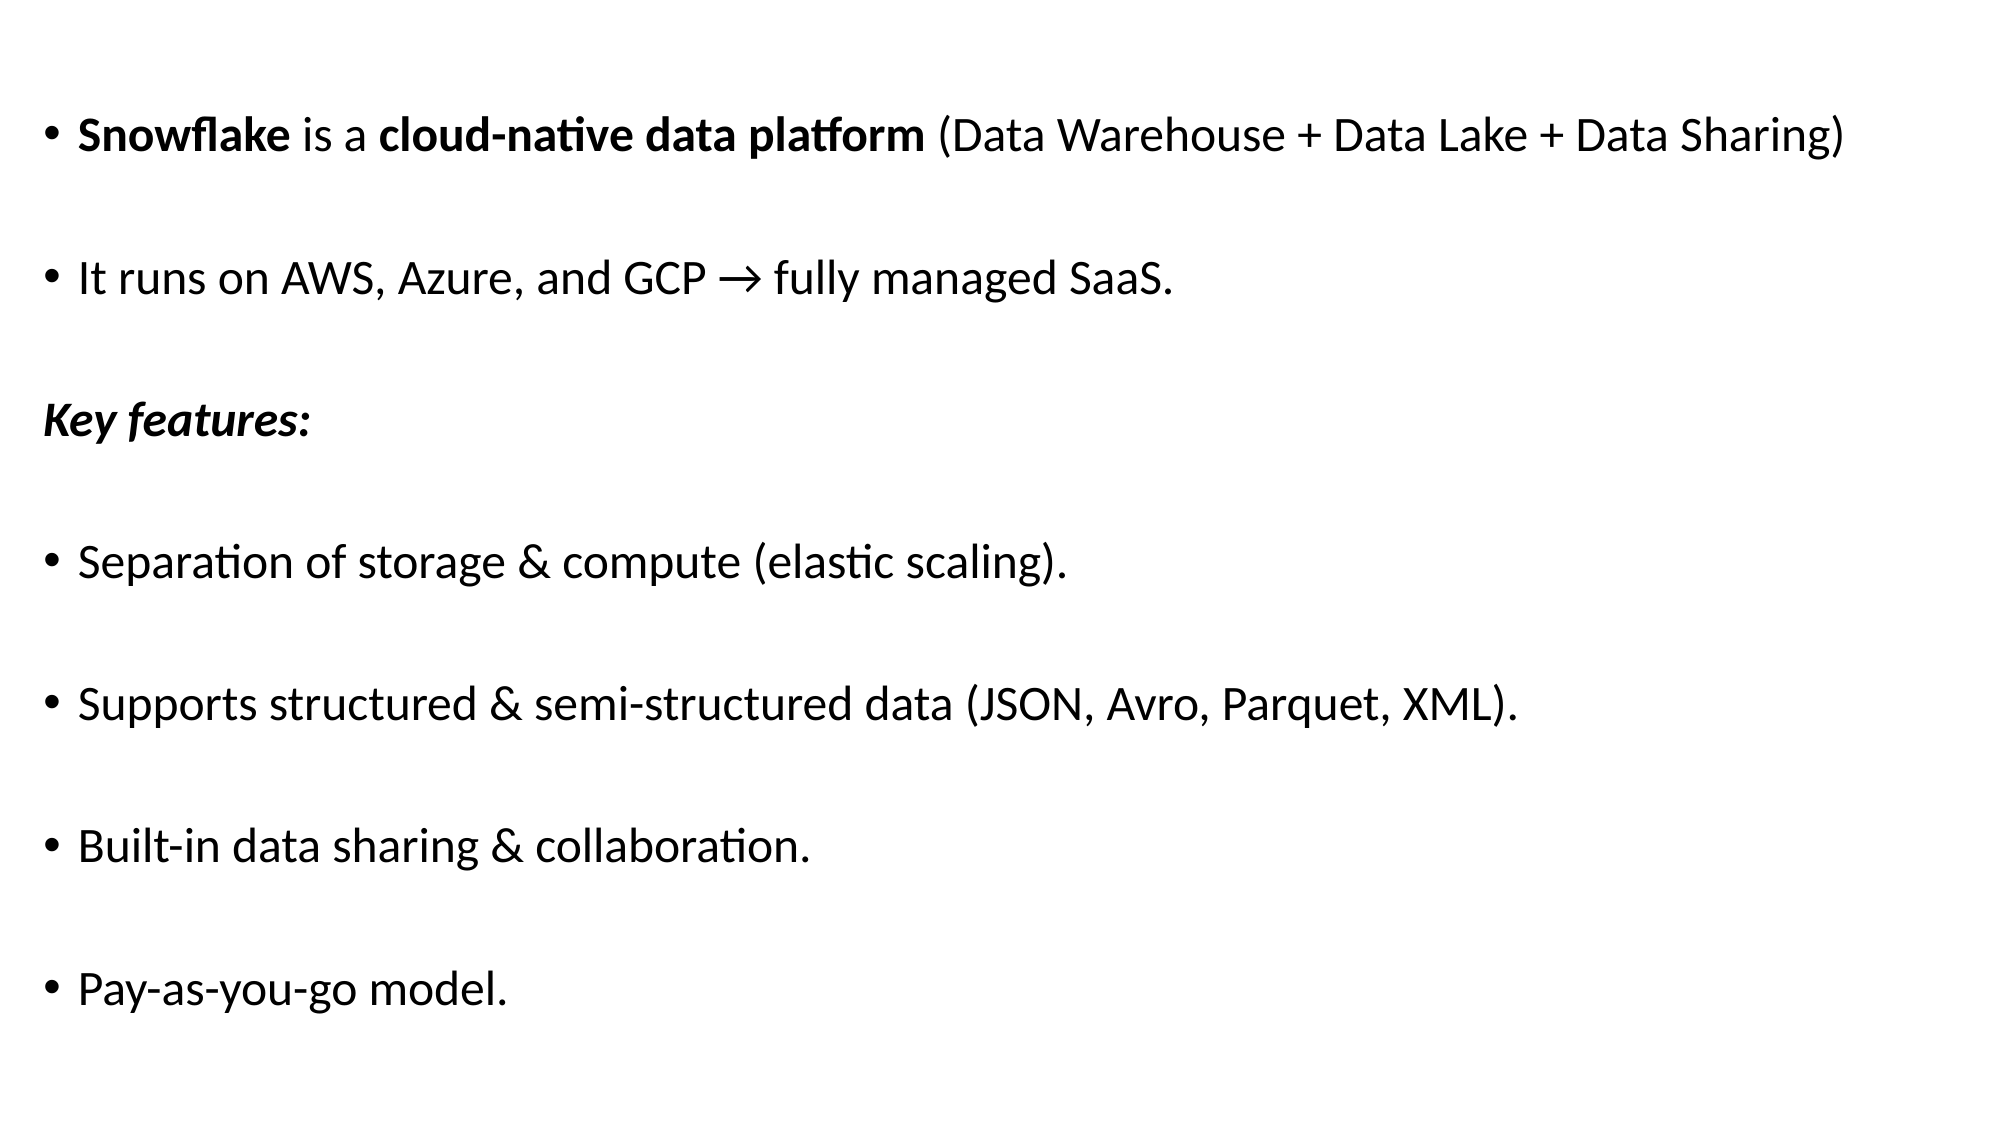

Snowflake is a cloud-native data platform (Data Warehouse + Data Lake + Data Sharing)

It runs on AWS, Azure, and GCP → fully managed SaaS.

Key features:

Separation of storage & compute (elastic scaling).

Supports structured & semi-structured data (JSON, Avro, Parquet, XML).

Built-in data sharing & collaboration.

Pay-as-you-go model.